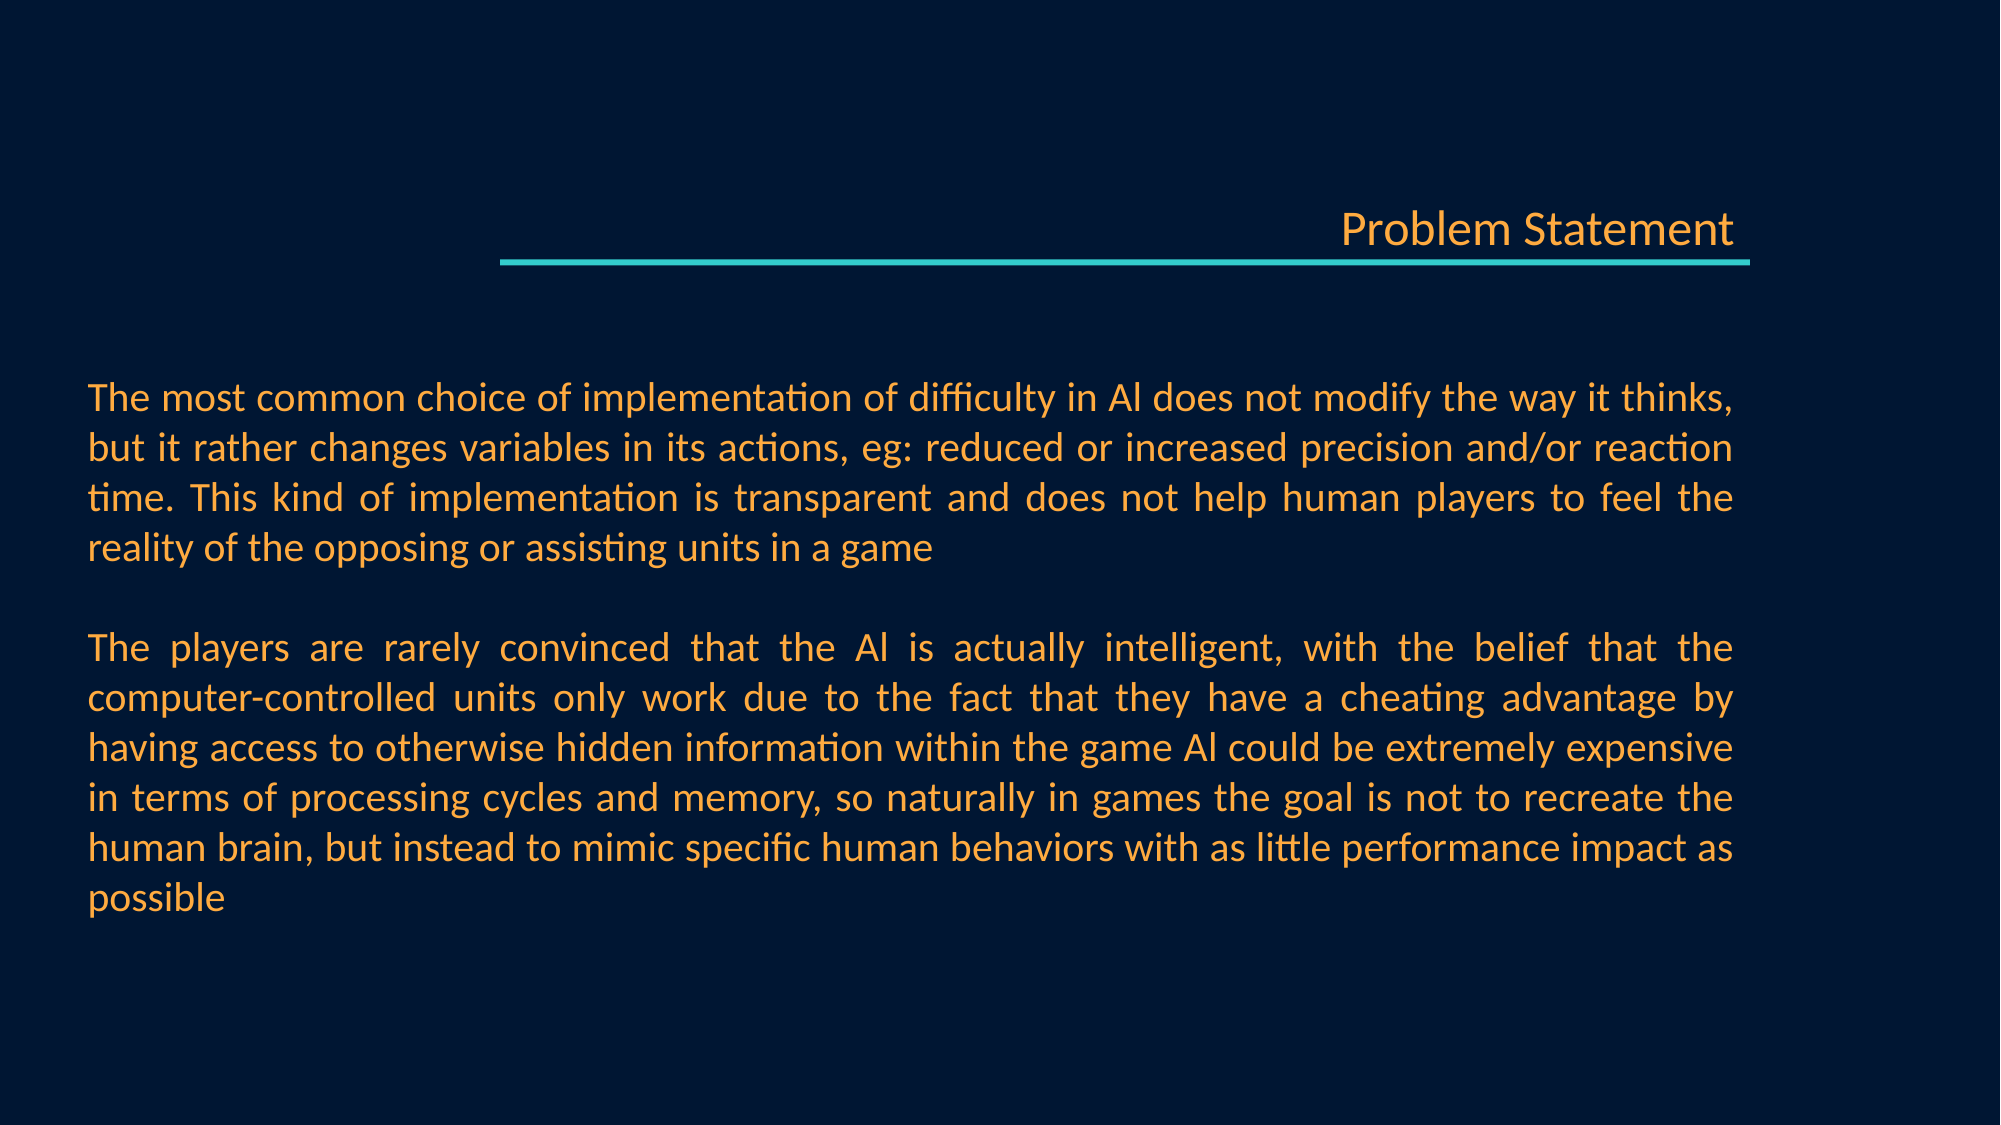

Problem Statement

The most common choice of implementation of difficulty in Al does not modify the way it thinks, but it rather changes variables in its actions, eg: reduced or increased precision and/or reaction time. This kind of implementation is transparent and does not help human players to feel the reality of the opposing or assisting units in a game

The players are rarely convinced that the Al is actually intelligent, with the belief that the computer-controlled units only work due to the fact that they have a cheating advantage by having access to otherwise hidden information within the game Al could be extremely expensive in terms of processing cycles and memory, so naturally in games the goal is not to recreate the human brain, but instead to mimic specific human behaviors with as little performance impact as possible